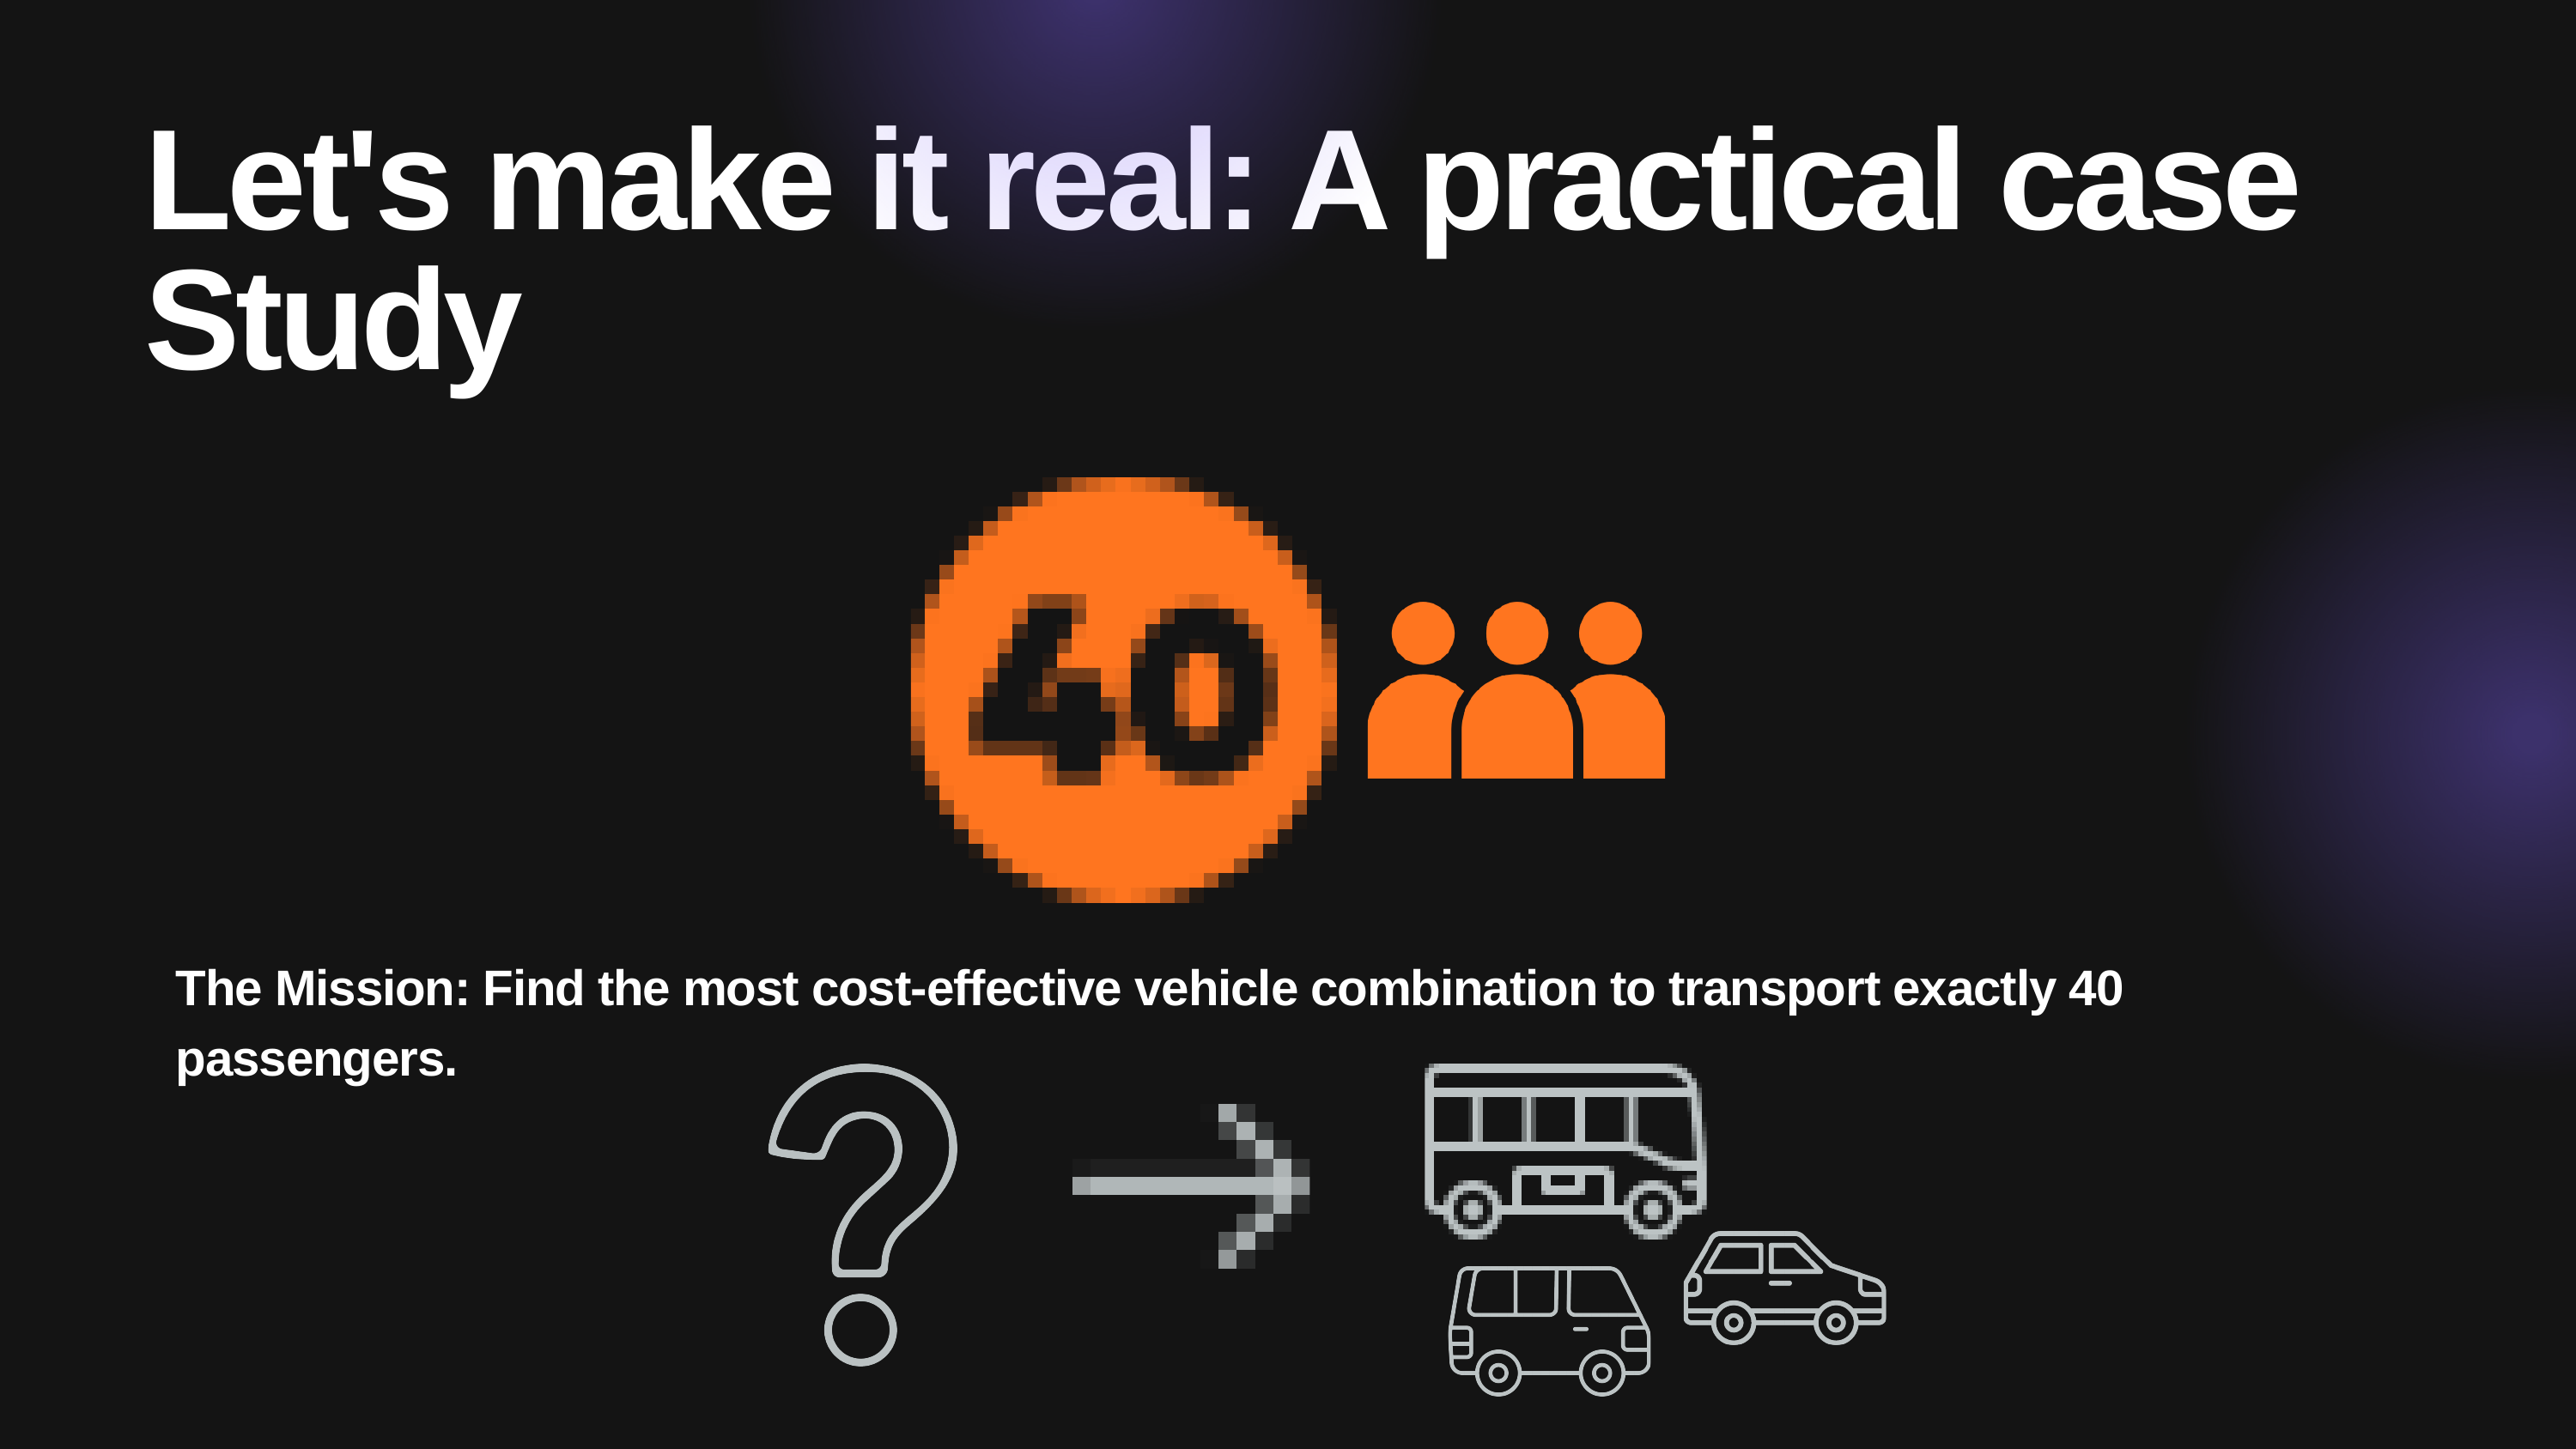

Let's make it real: A practical case Study

The Mission: Find the most cost-effective vehicle combination to transport exactly 40 passengers.